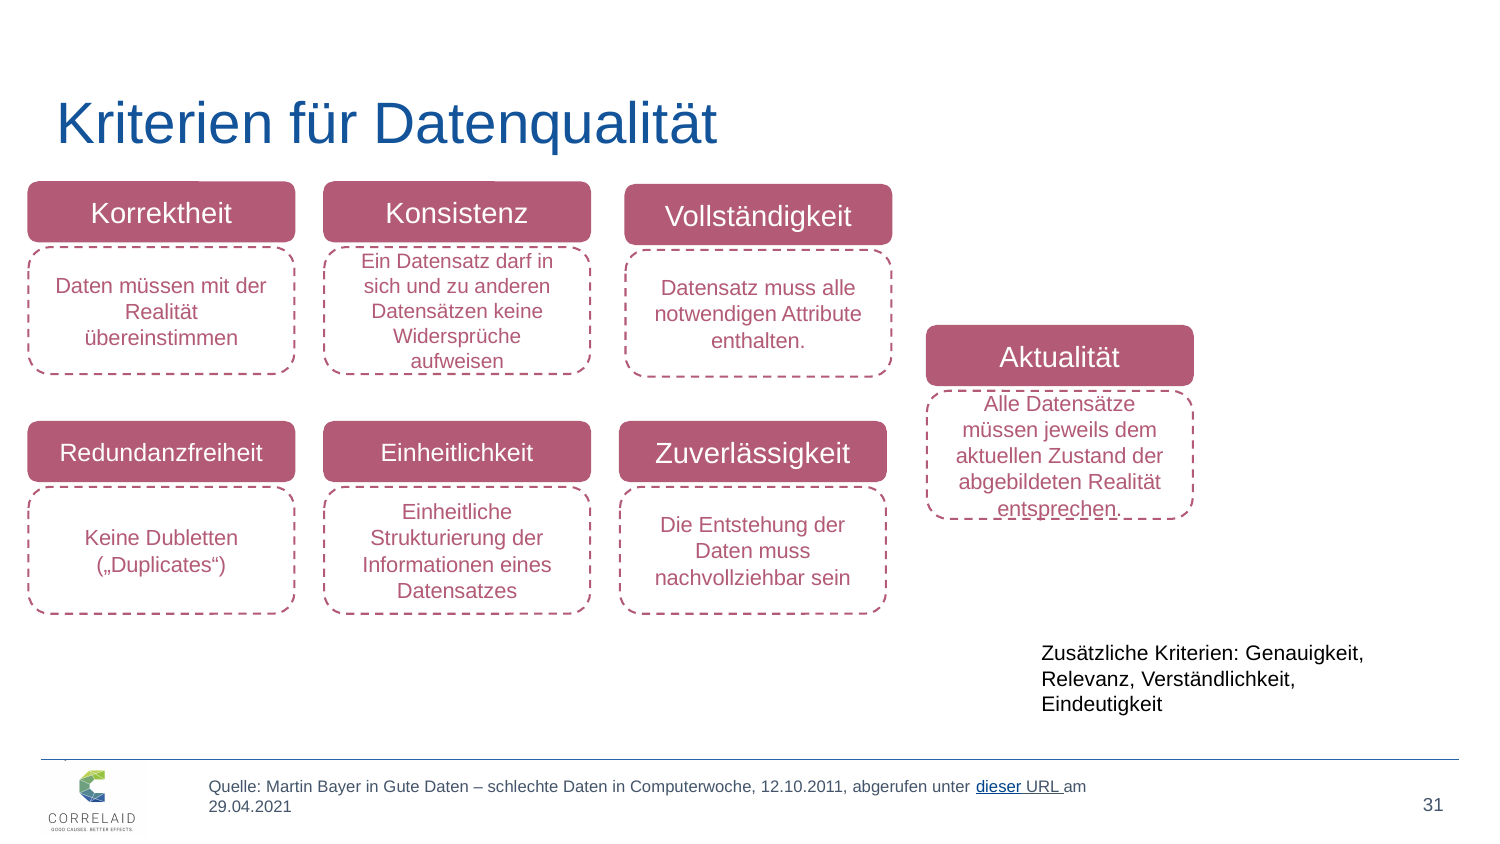

# Kriterien für Datenqualität
Korrektheit
Konsistenz
Vollständigkeit
Daten müssen mit der Realität übereinstimmen
Ein Datensatz darf in sich und zu anderen Datensätzen keine Widersprüche aufweisen
Datensatz muss alle notwendigen Attribute enthalten.
Aktualität
Alle Datensätze müssen jeweils dem aktuellen Zustand der abgebildeten Realität entsprechen.
Redundanzfreiheit
Einheitlichkeit
Zuverlässigkeit
Keine Dubletten („Duplicates“)
Einheitliche Strukturierung der Informationen eines Datensatzes
Die Entstehung der Daten muss nachvollziehbar sein
Zusätzliche Kriterien: Genauigkeit, Relevanz, Verständlichkeit, Eindeutigkeit
Quelle: Martin Bayer in Gute Daten – schlechte Daten in Computerwoche, 12.10.2011, abgerufen unter dieser URL am 29.04.2021